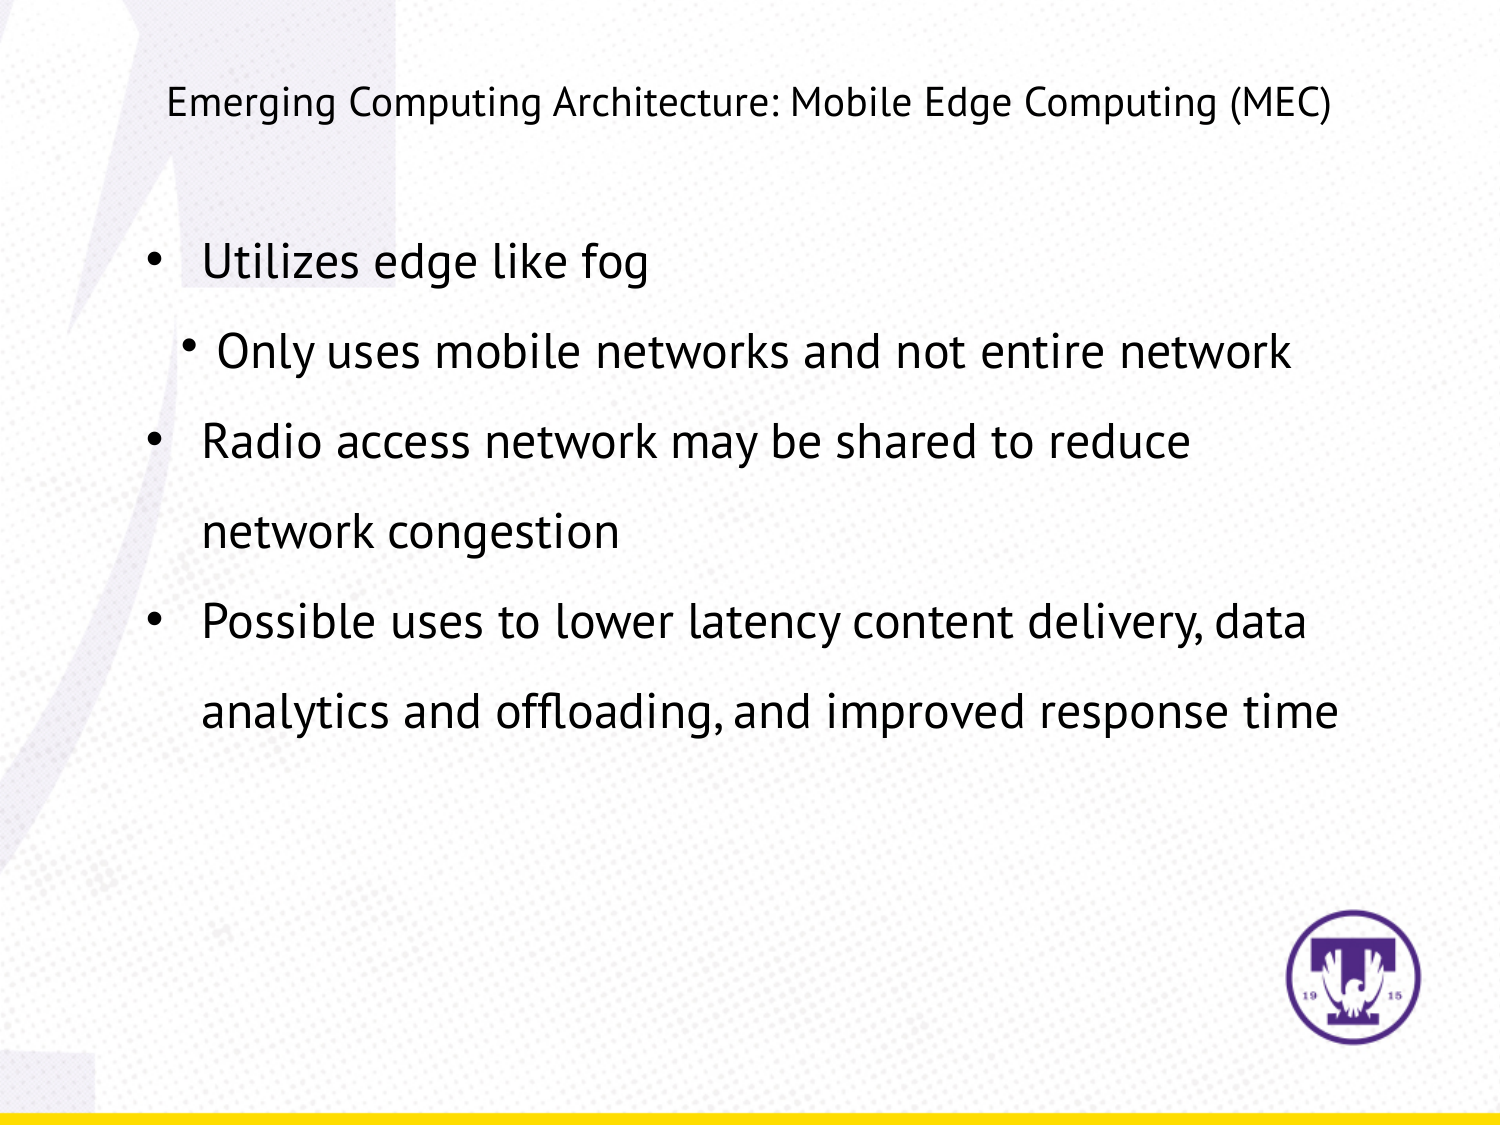

Emerging Computing Architecture: Mobile Edge Computing (MEC)
Utilizes edge like fog
Only uses mobile networks and not entire network
Radio access network may be shared to reduce network congestion
Possible uses to lower latency content delivery, data analytics and offloading, and improved response time